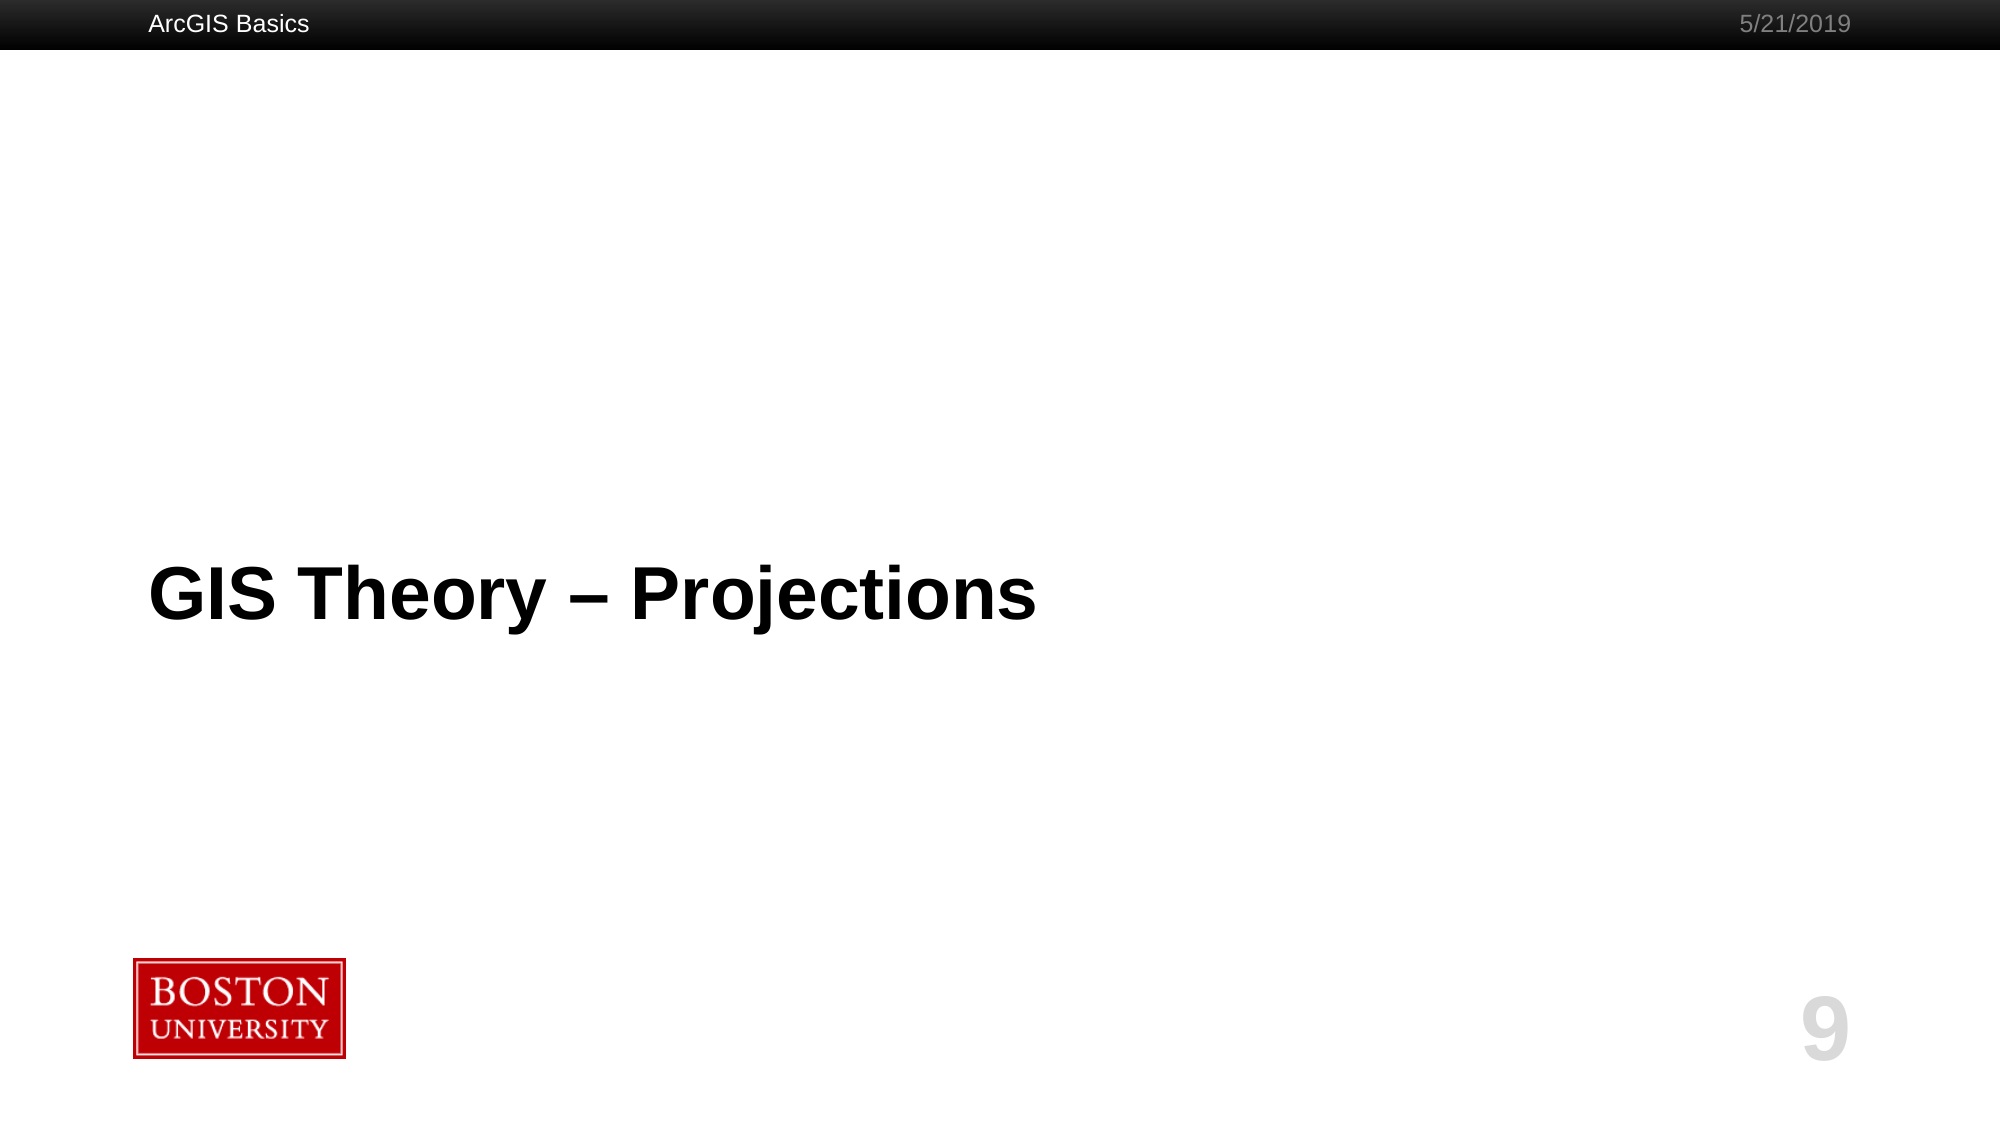

ArcGIS Basics
5/21/2019
# GIS Theory – Projections
9